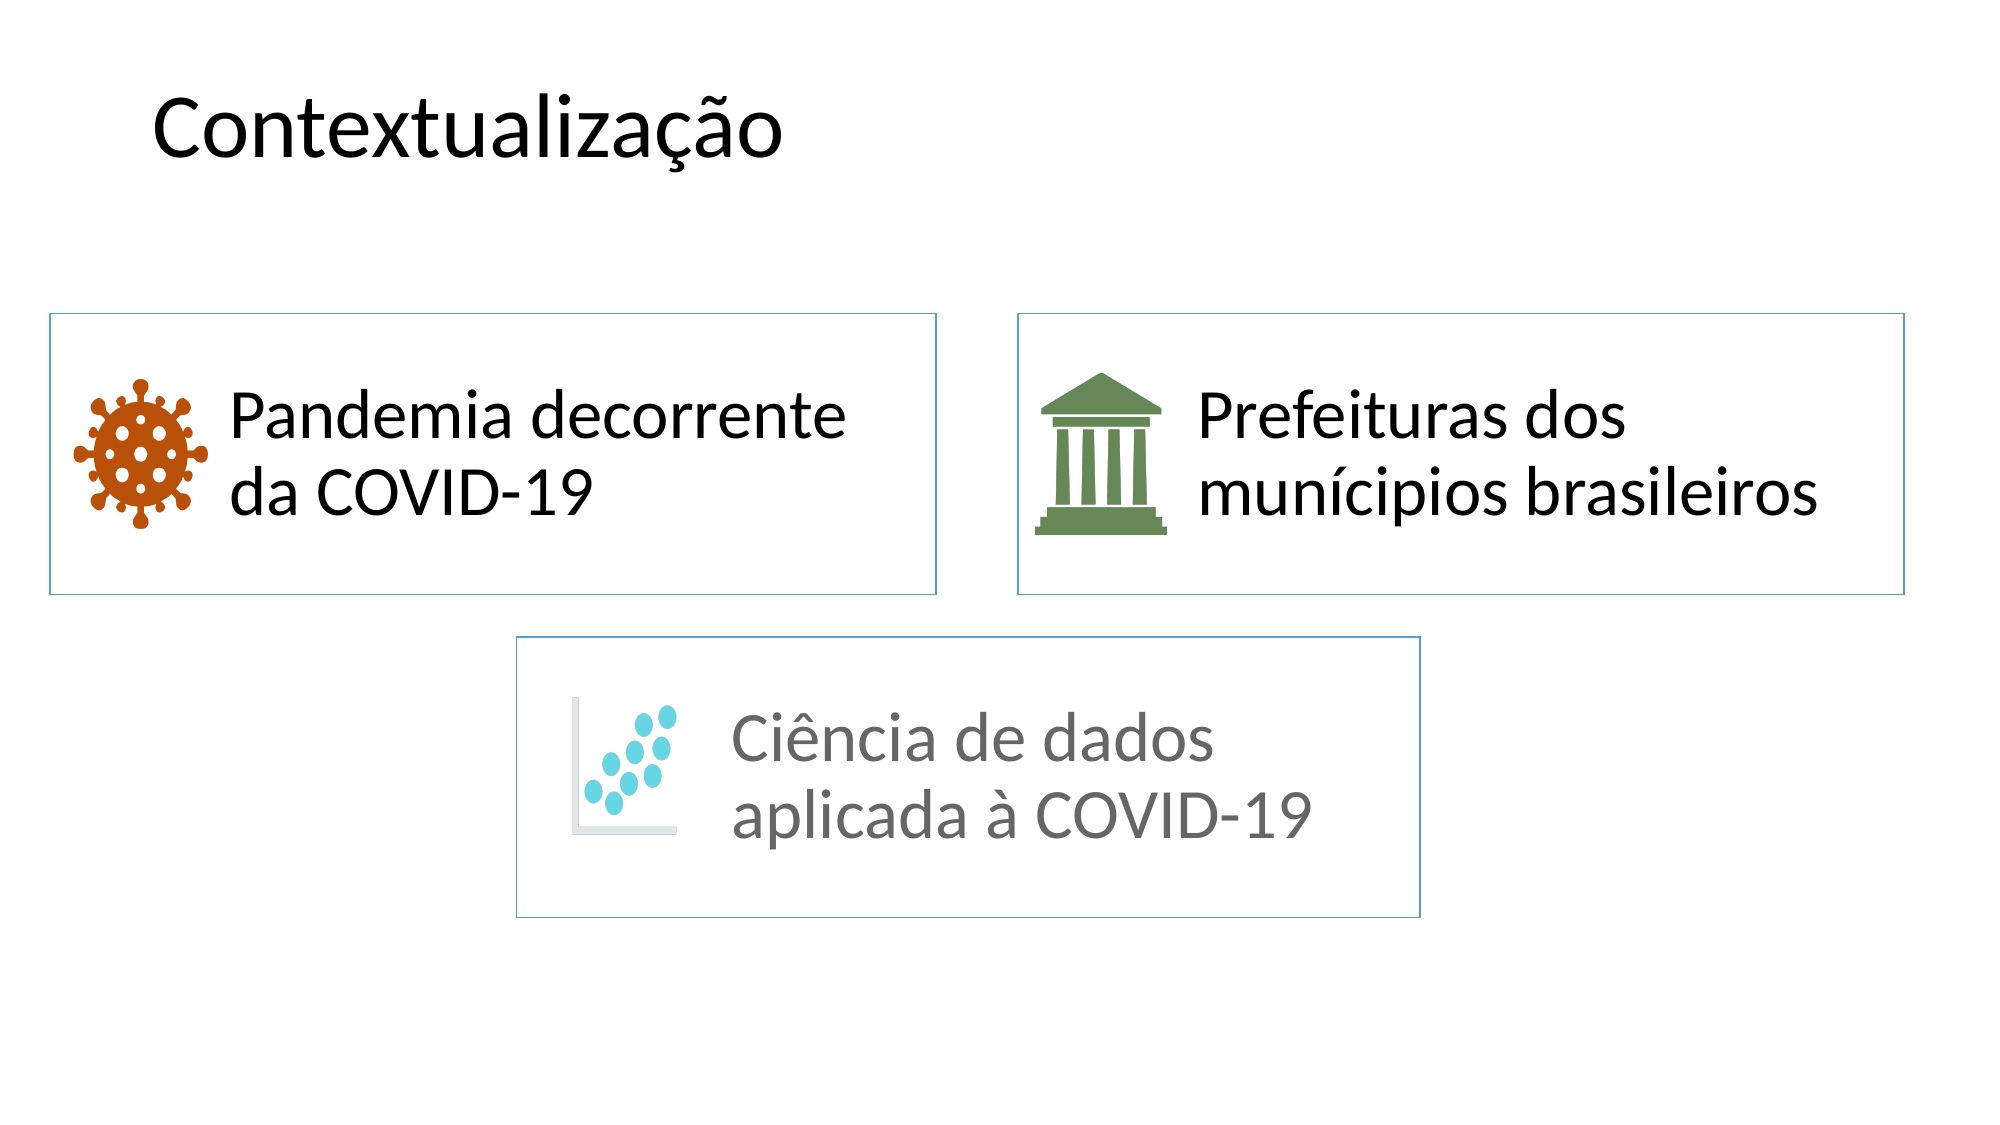

# Contextualização

Pandemia decorrente da COVID-19

Prefeituras dos munícipios brasileiros

Ciência de dados aplicada à COVID-19